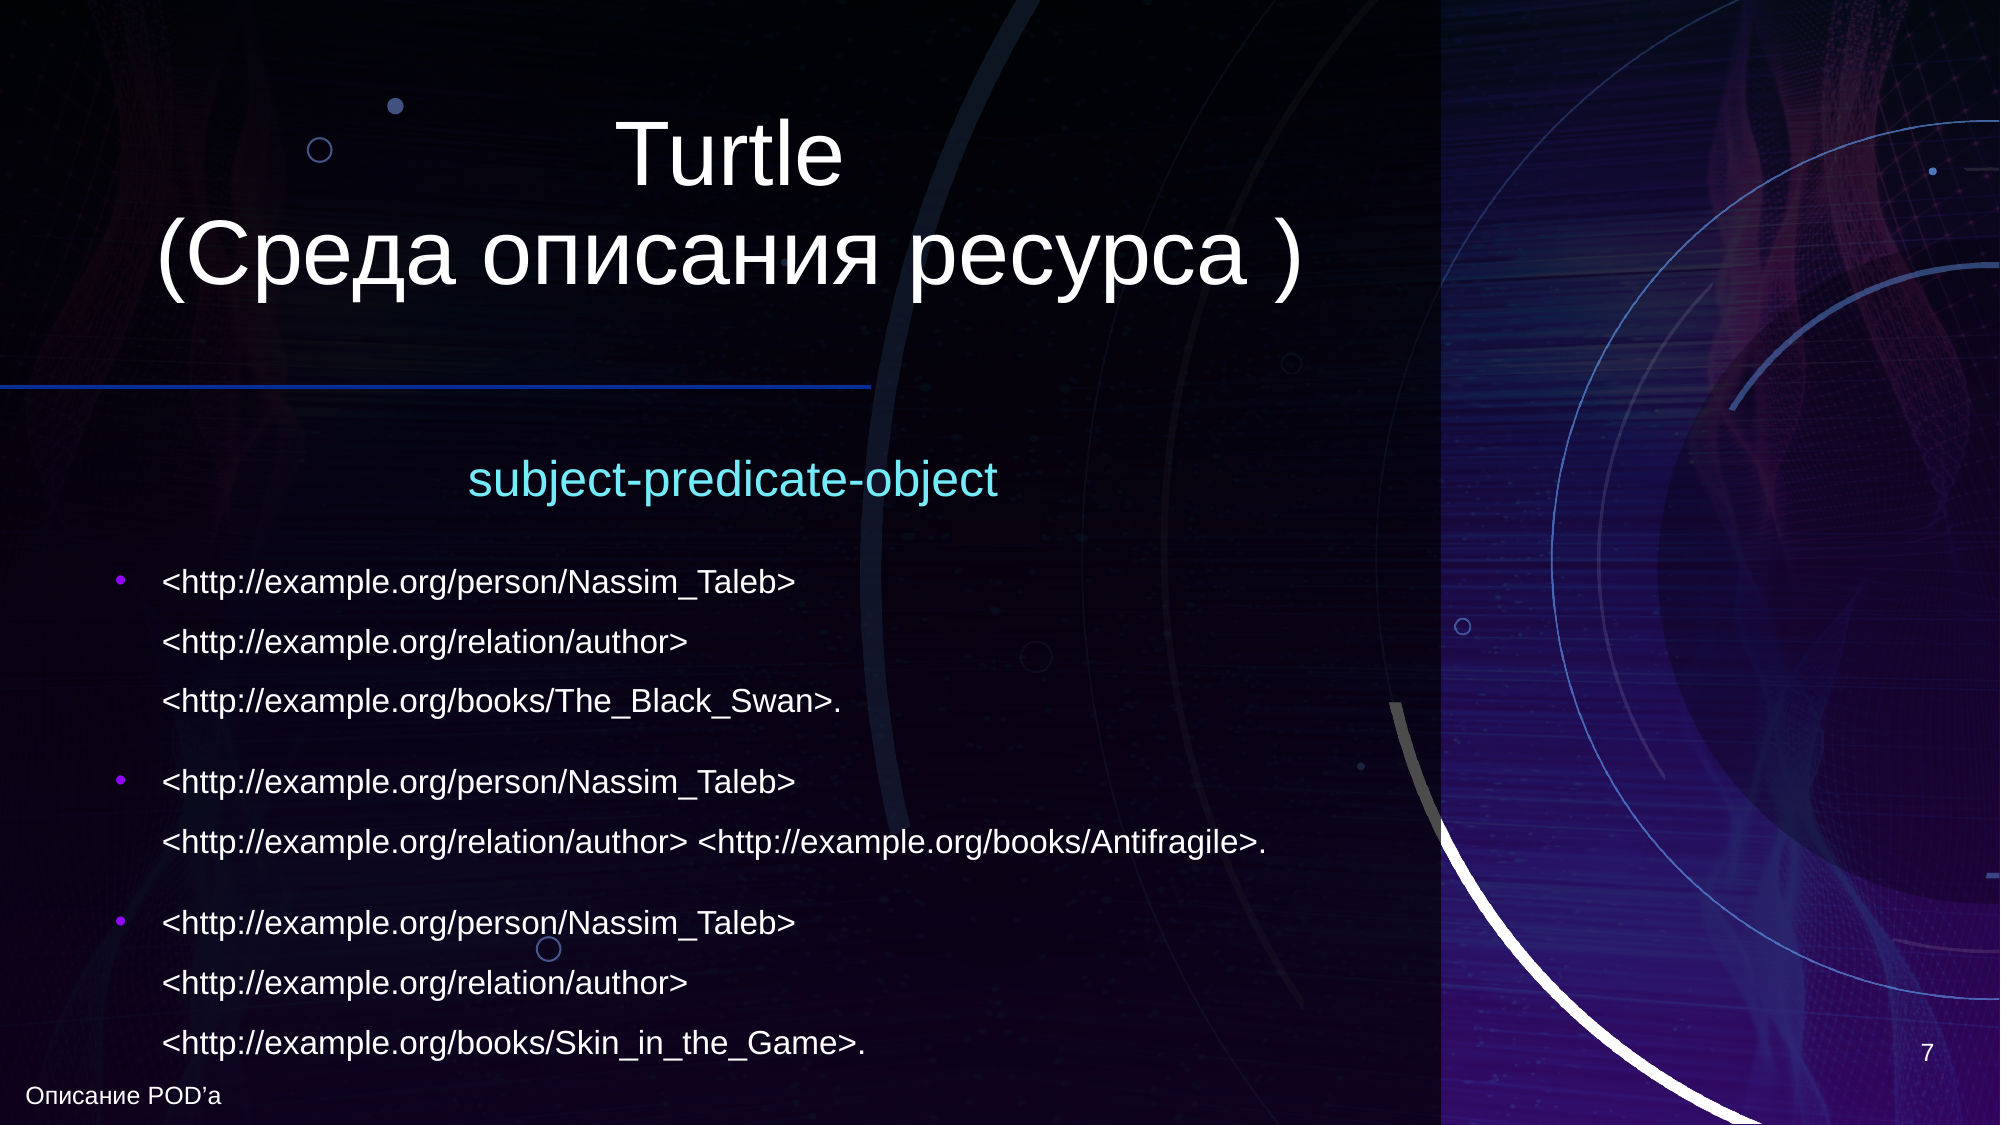

# Turtle (Среда описания ресурса )
subject-predicate-object
<http://example.org/person/Nassim_Taleb> <http://example.org/relation/author> <http://example.org/books/The_Black_Swan>.
<http://example.org/person/Nassim_Taleb> <http://example.org/relation/author> <http://example.org/books/Antifragile>.
<http://example.org/person/Nassim_Taleb> <http://example.org/relation/author> <http://example.org/books/Skin_in_the_Game>.
7
Описание POD’а